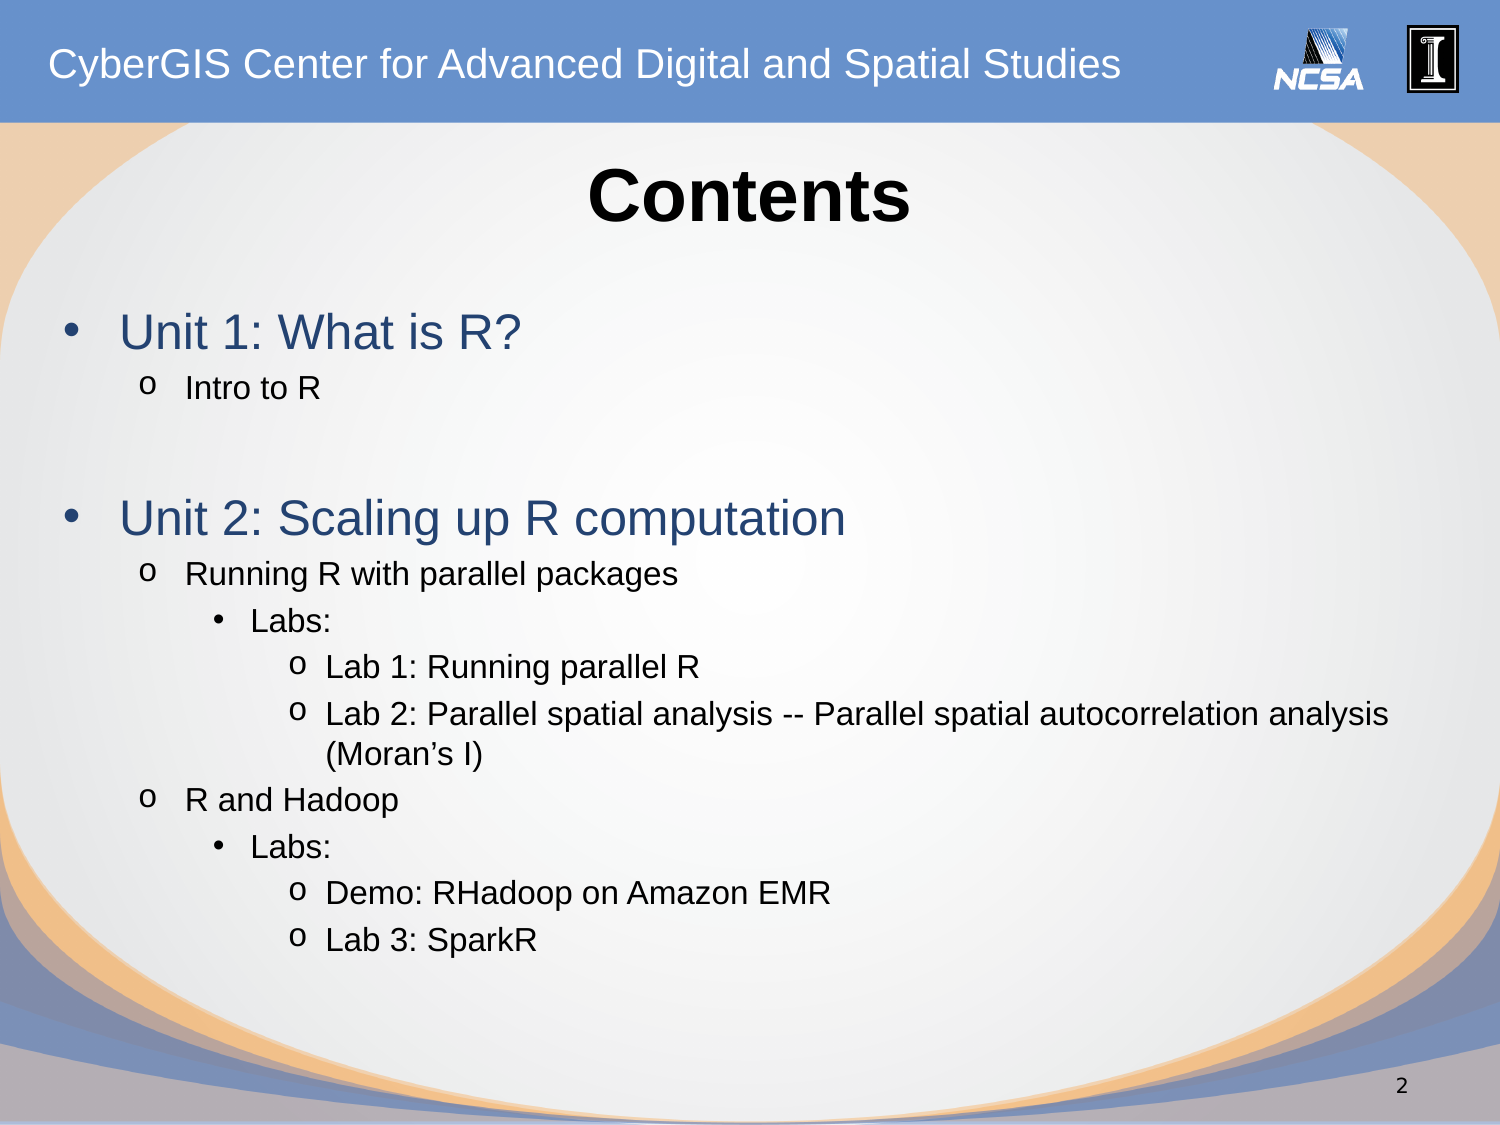

# Contents
Unit 1: What is R?
Intro to R

Unit 2: Scaling up R computation
Running R with parallel packages
Labs:
Lab 1: Running parallel R
Lab 2: Parallel spatial analysis -- Parallel spatial autocorrelation analysis (Moran’s I)
R and Hadoop
Labs:
Demo: RHadoop on Amazon EMR
Lab 3: SparkR

2